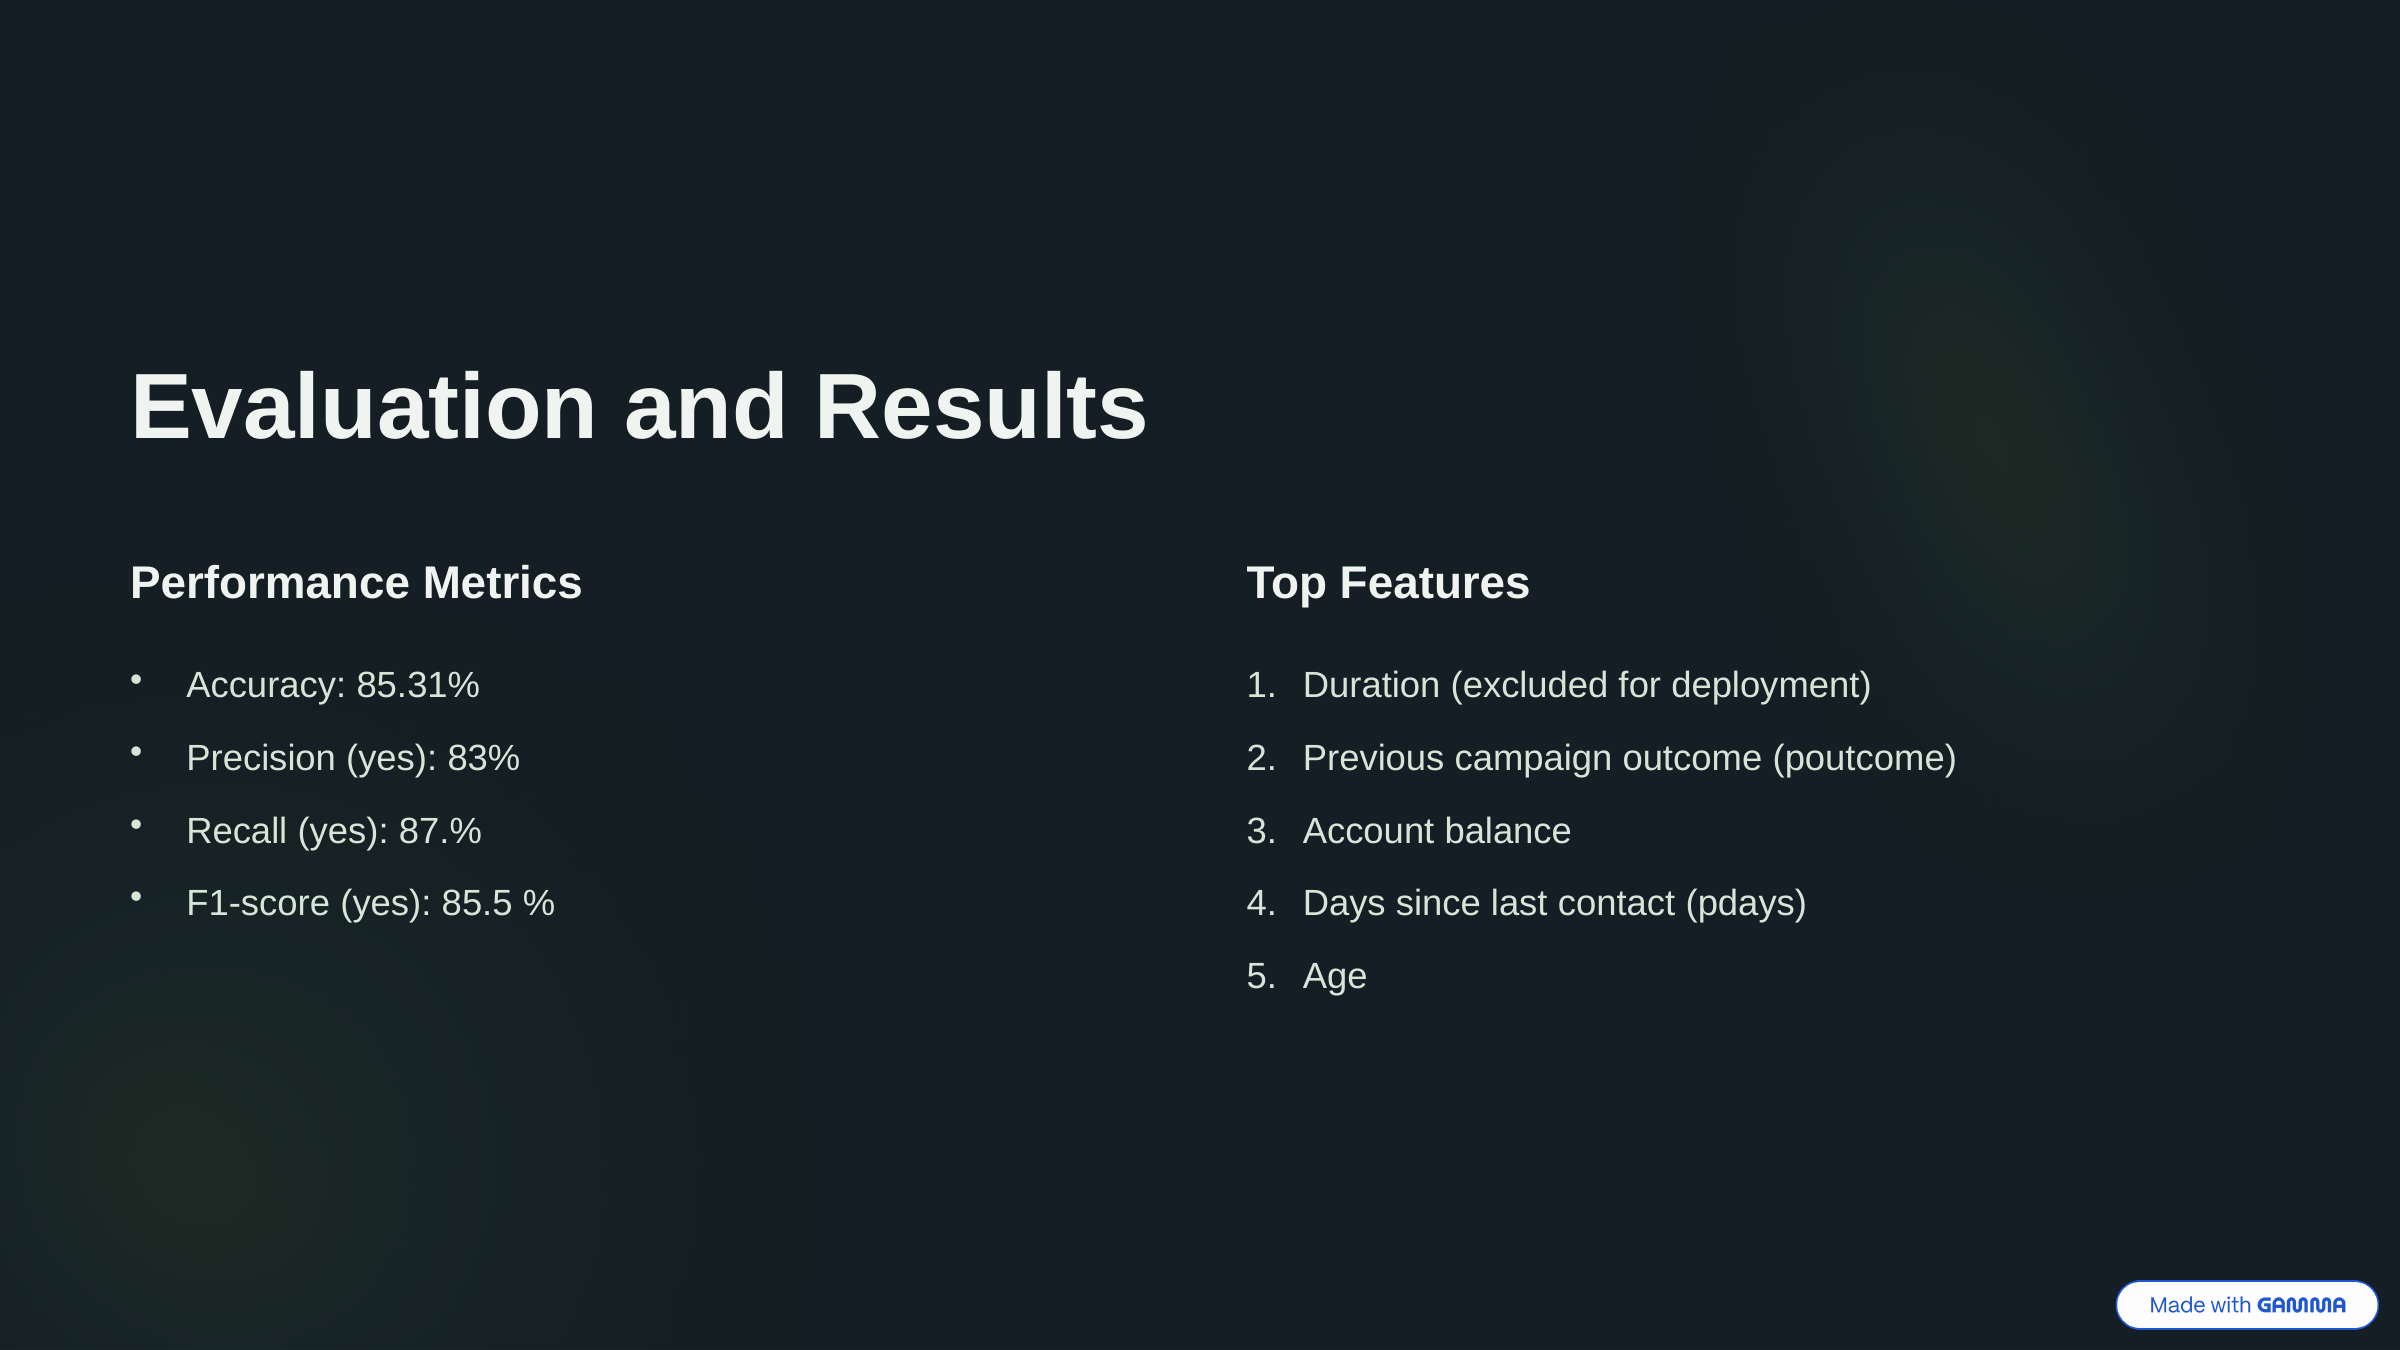

Evaluation and Results
Performance Metrics
Top Features
Accuracy: 85.31%
Duration (excluded for deployment)
Precision (yes): 83%
Previous campaign outcome (poutcome)
Recall (yes): 87.%
Account balance
F1-score (yes): 85.5 %
Days since last contact (pdays)
Age